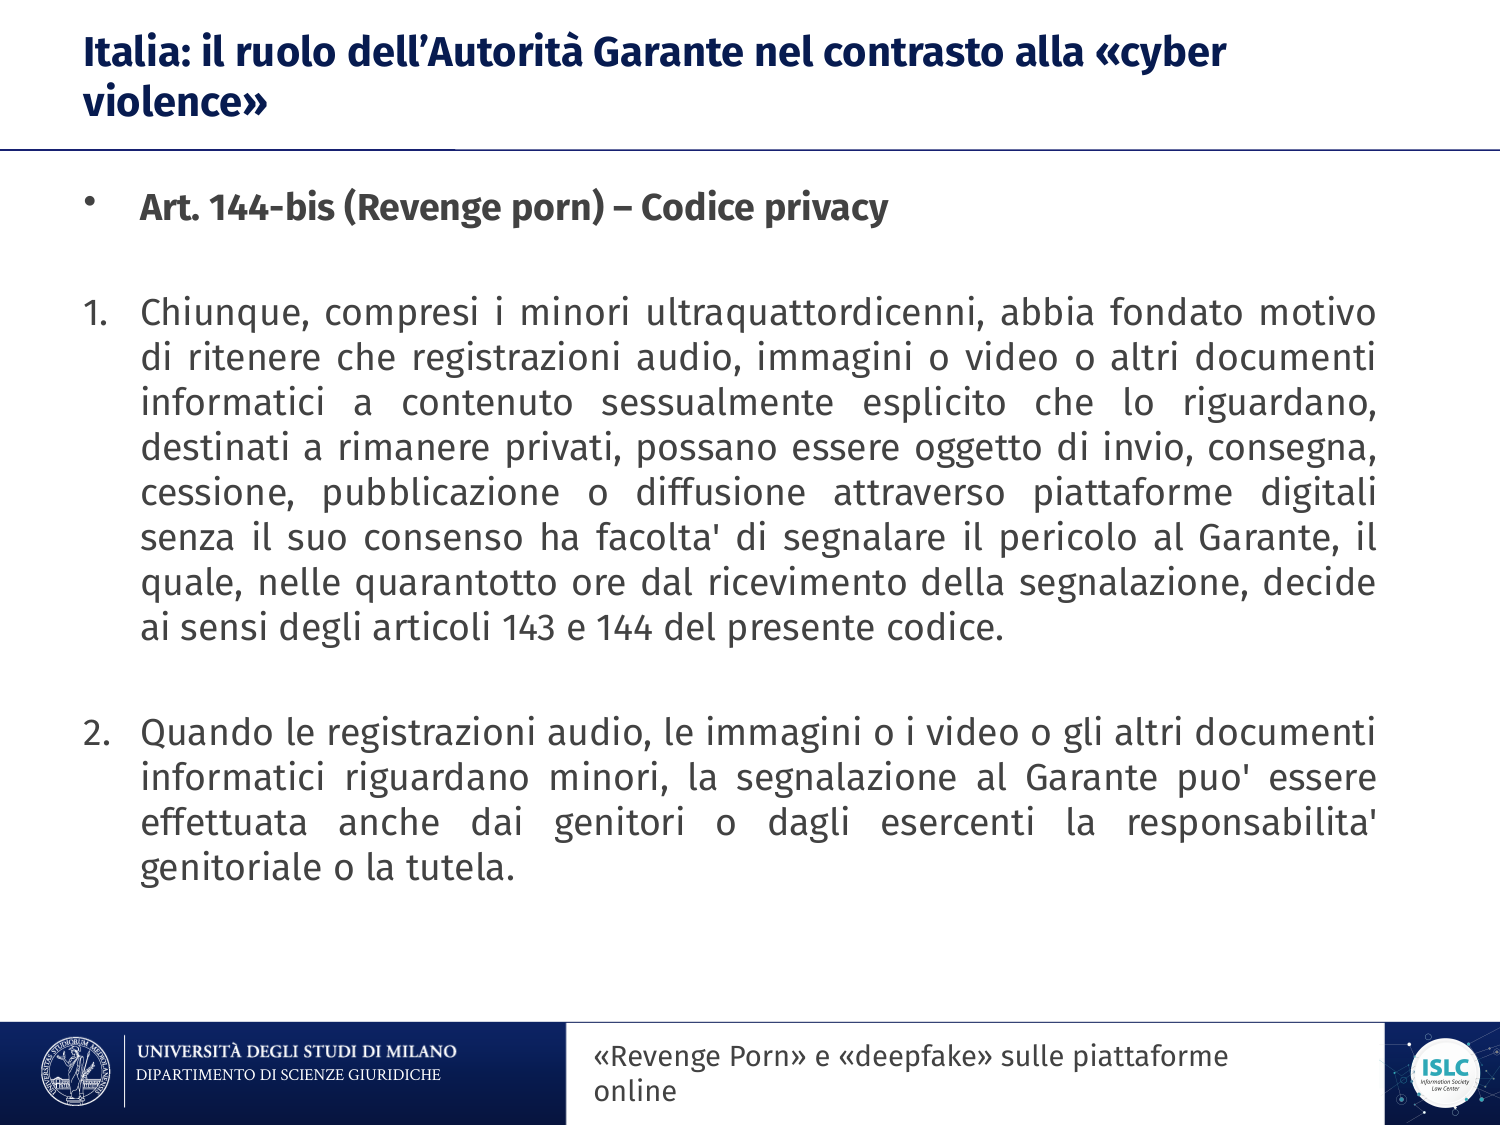

# Italia: il ruolo dell’Autorità Garante nel contrasto alla «cyber violence»
Art. 144-bis (Revenge porn) – Codice privacy

Chiunque, compresi i minori ultraquattordicenni, abbia fondato motivo di ritenere che registrazioni audio, immagini o video o altri documenti informatici a contenuto sessualmente esplicito che lo riguardano, destinati a rimanere privati, possano essere oggetto di invio, consegna, cessione, pubblicazione o diffusione attraverso piattaforme digitali senza il suo consenso ha facolta' di segnalare il pericolo al Garante, il quale, nelle quarantotto ore dal ricevimento della segnalazione, decide ai sensi degli articoli 143 e 144 del presente codice.

Quando le registrazioni audio, le immagini o i video o gli altri documenti informatici riguardano minori, la segnalazione al Garante puo' essere effettuata anche dai genitori o dagli esercenti la responsabilita' genitoriale o la tutela.
«Revenge Porn» sulle piattaforme online
«Revenge Porn» e «deepfake» sulle piattaforme online
DIPARTIMENTO DI SCIENZE GIURIDICHE